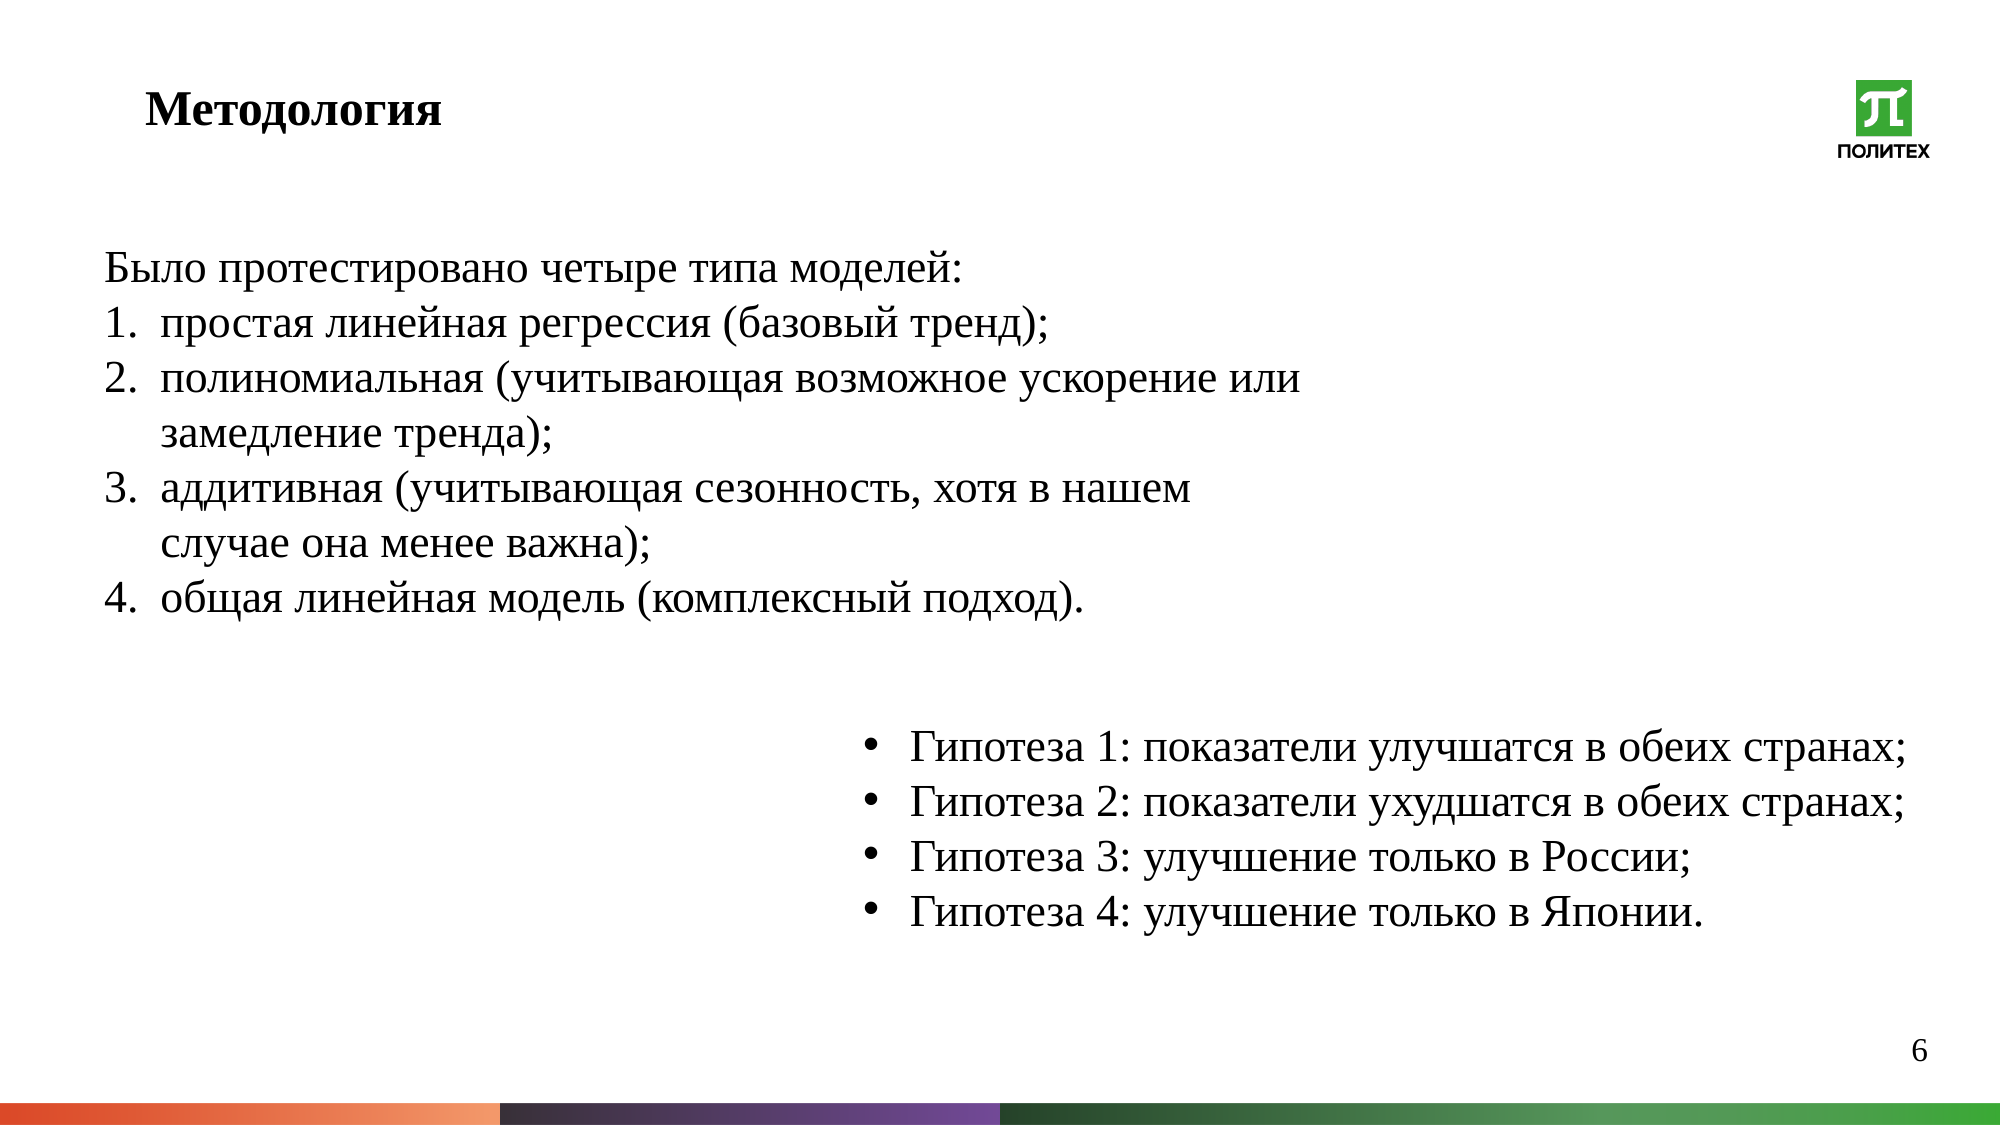

# Методология
Было протестировано четыре типа моделей:
простая линейная регрессия (базовый тренд);
полиномиальная (учитывающая возможное ускорение или замедление тренда);
аддитивная (учитывающая сезонность, хотя в нашем случае она менее важна);
общая линейная модель (комплексный подход).

Гипотеза 1: показатели улучшатся в обеих странах;
Гипотеза 2: показатели ухудшатся в обеих странах;
Гипотеза 3: улучшение только в России;
Гипотеза 4: улучшение только в Японии.
6